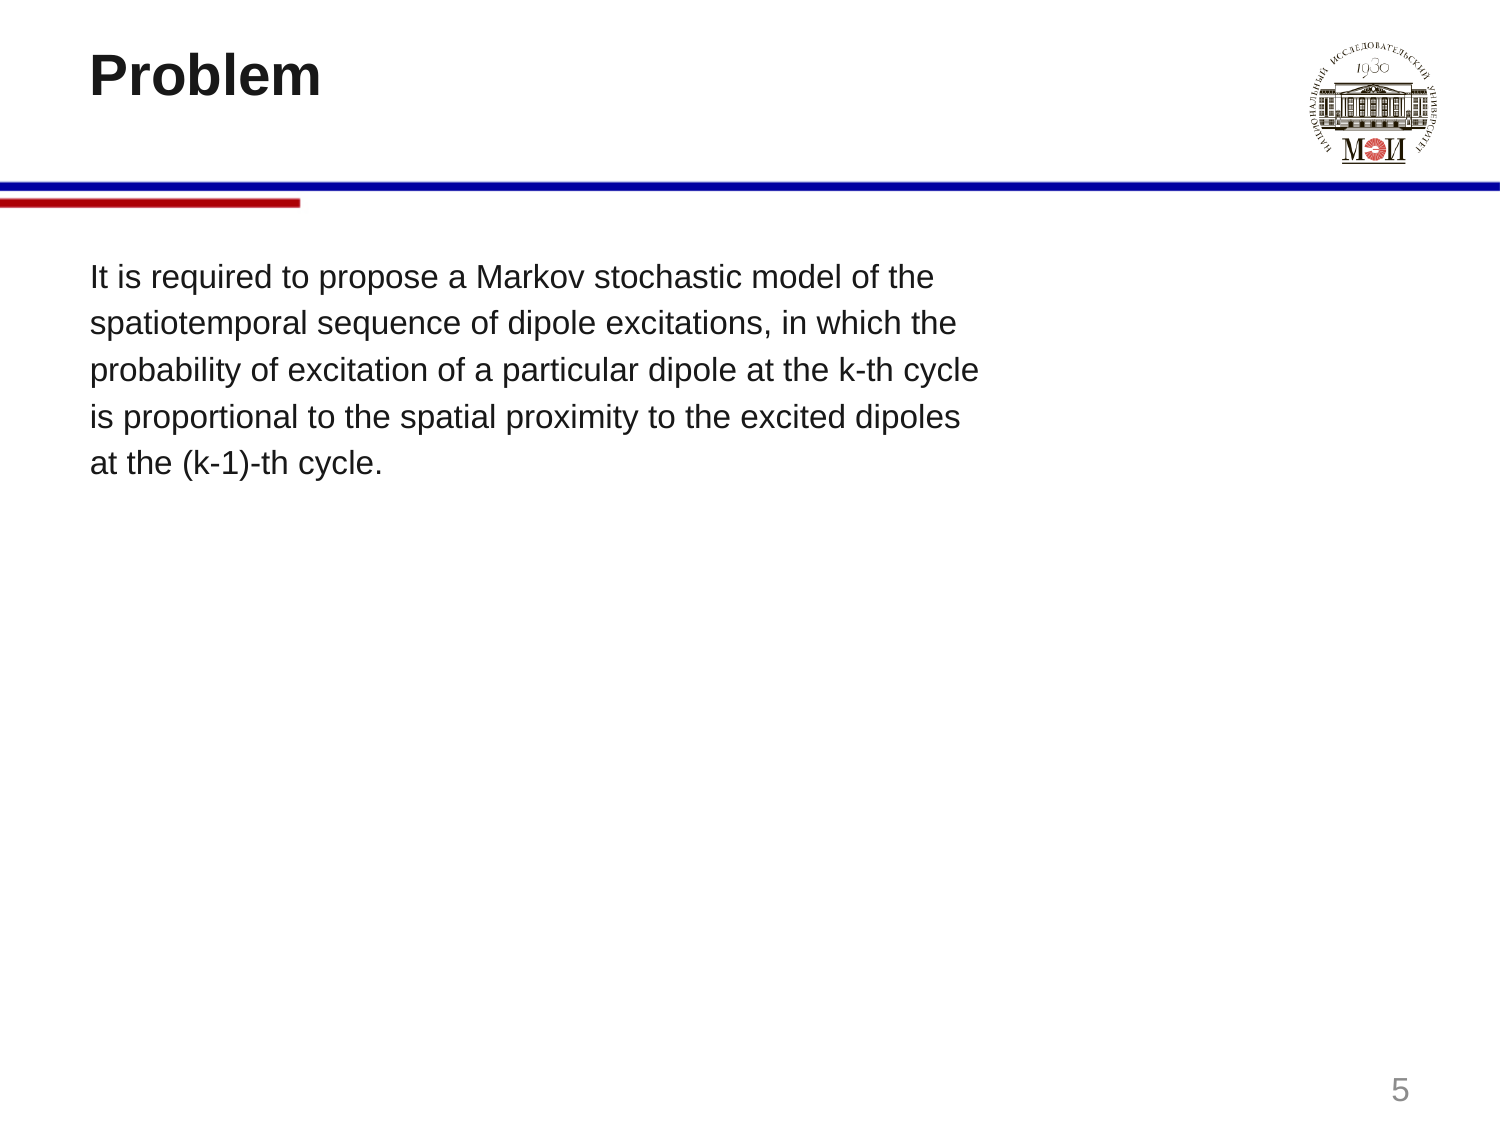

# Problem
It is required to propose a Markov stochastic model of the
spatiotemporal sequence of dipole excitations, in which the
probability of excitation of a particular dipole at the k-th cycle
is proportional to the spatial proximity to the excited dipoles
at the (k-1)-th cycle.

5